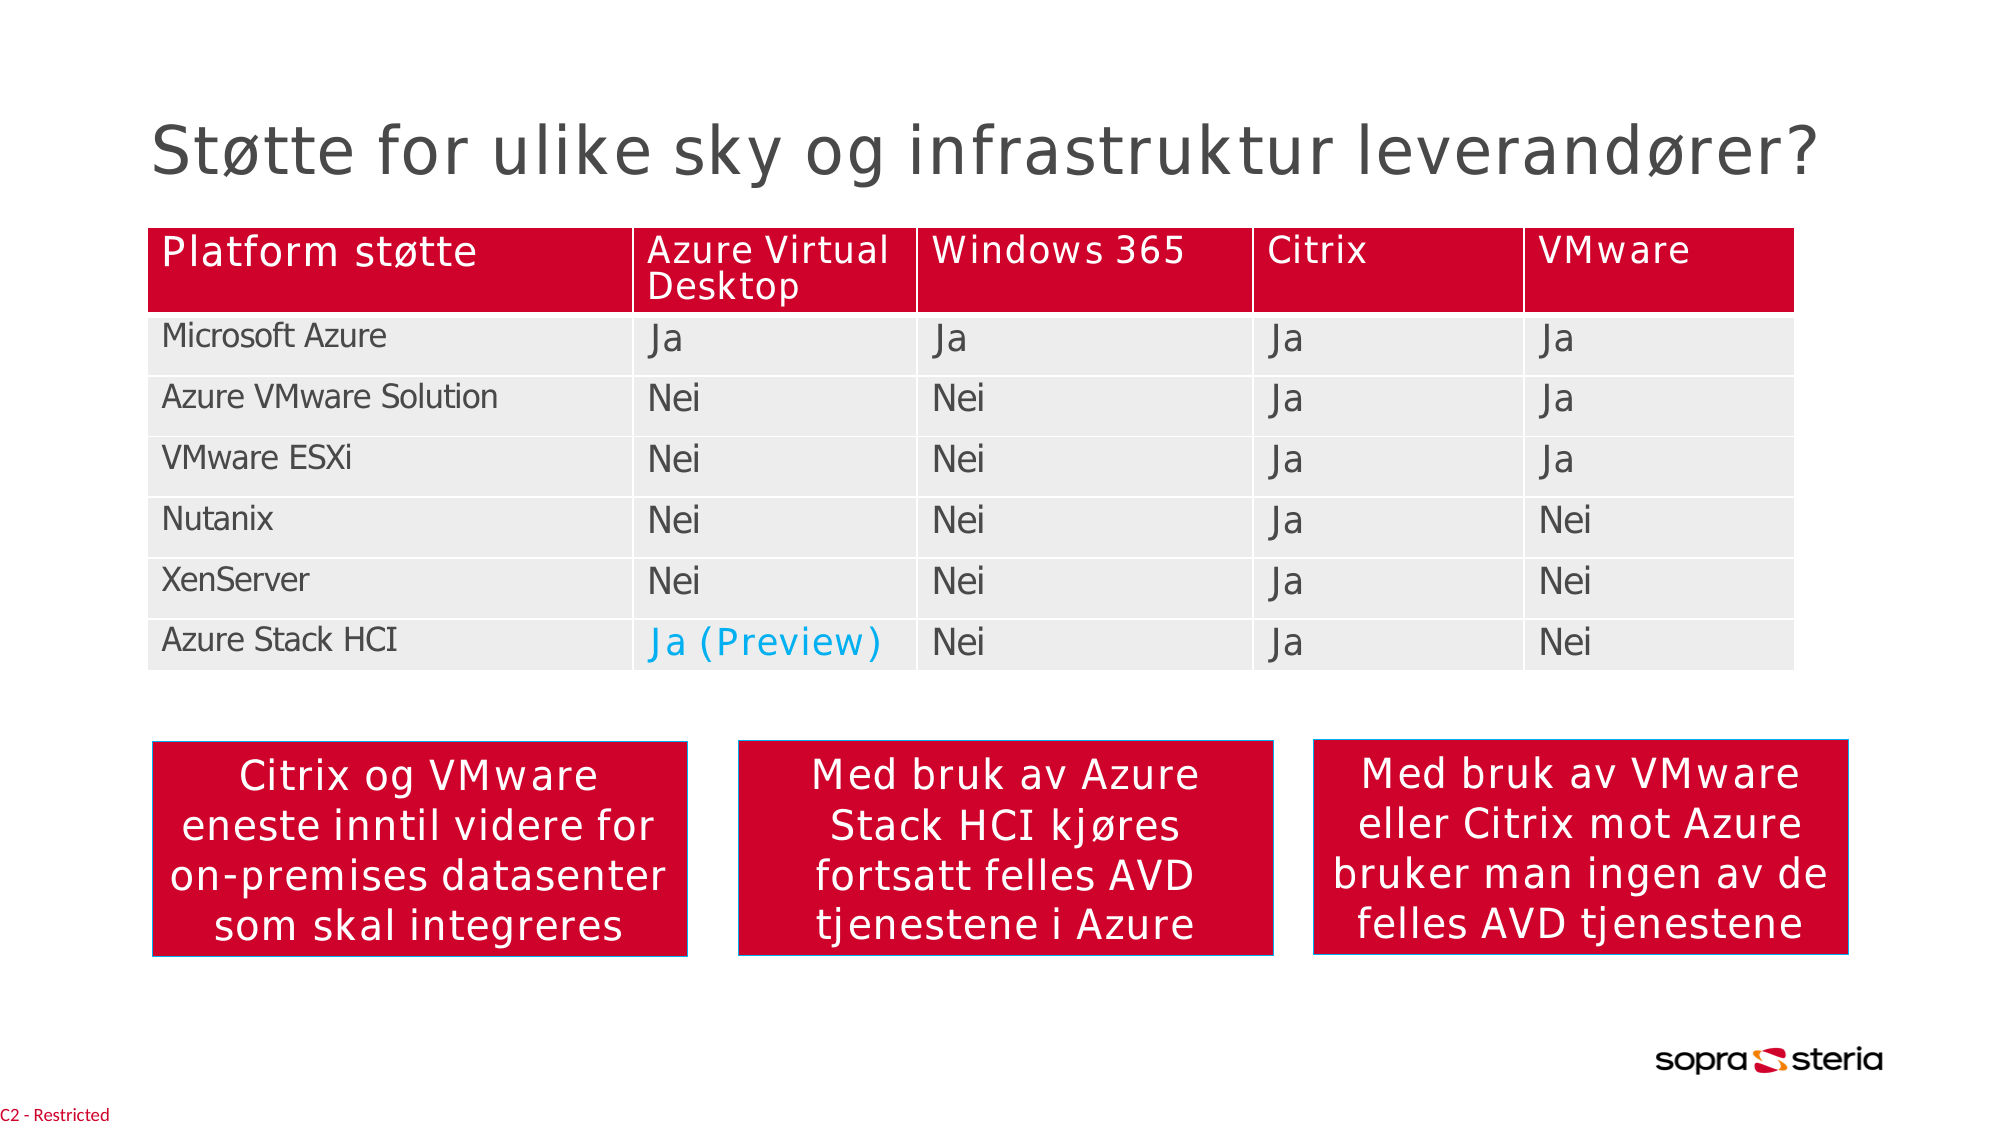

# Støtte for ulike sky og infrastruktur leverandører?
| Platform støtte | Azure Virtual Desktop | Windows 365 | Citrix | VMware |
| --- | --- | --- | --- | --- |
| Microsoft Azure | Ja | Ja | Ja | Ja |
| Azure VMware Solution | Nei | Nei | Ja | Ja |
| VMware ESXi | Nei | Nei | Ja | Ja |
| Nutanix | Nei | Nei | Ja | Nei |
| XenServer | Nei | Nei | Ja | Nei |
| Azure Stack HCI | Ja (Preview) | Nei | Ja | Nei |
Med bruk av VMware eller Citrix mot Azure bruker man ingen av de felles AVD tjenestene
Med bruk av Azure Stack HCI kjøres fortsatt felles AVD tjenestene i Azure
Citrix og VMware eneste inntil videre for on-premises datasenter som skal integreres